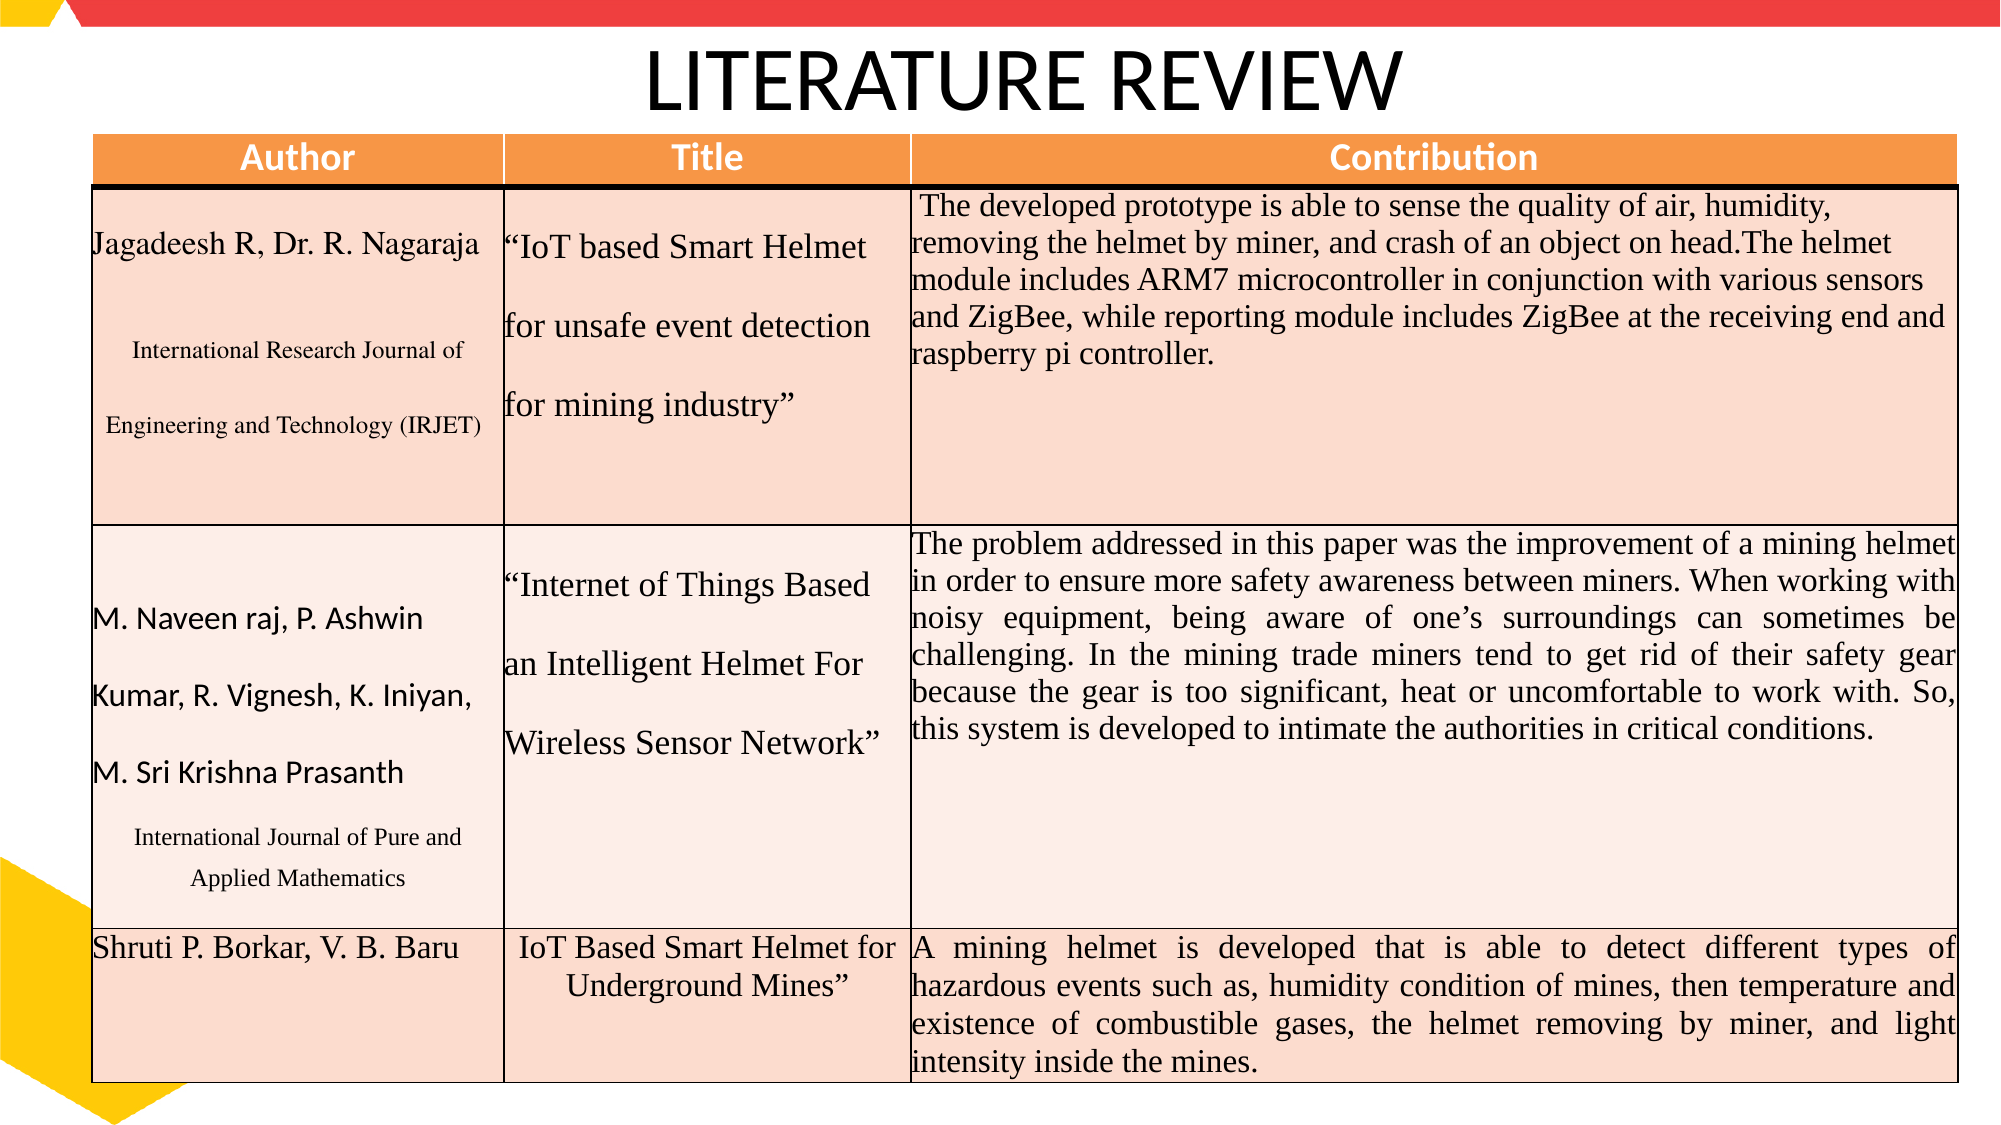

# LITERATURE REVIEW
| Author | Title | Contribution |  |
| --- | --- | --- | --- |
| Jagadeesh R, Dr. R. Nagaraja International Research Journal of Engineering and Technology (IRJET) | “IoT based Smart Helmet for unsafe event detection for mining industry” | The developed prototype is able to sense the quality of air, humidity, removing the helmet by miner, and crash of an object on head.The helmet module includes ARM7 microcontroller in conjunction with various sensors and ZigBee, while reporting module includes ZigBee at the receiving end and raspberry pi controller. |  |
| M. Naveen raj, P. Ashwin Kumar, R. Vignesh, K. Iniyan, M. Sri Krishna Prasanth International Journal of Pure and Applied Mathematics | “Internet of Things Based an Intelligent Helmet For Wireless Sensor Network” | The problem addressed in this paper was the improvement of a mining helmet in order to ensure more safety awareness between miners. When working with noisy equipment, being aware of one’s surroundings can sometimes be challenging. In the mining trade miners tend to get rid of their safety gear because the gear is too significant, heat or uncomfortable to work with. So, this system is developed to intimate the authorities in critical conditions. |  |
| Shruti P. Borkar, V. B. Baru | IoT Based Smart Helmet for Underground Mines” | A mining helmet is developed that is able to detect different types of hazardous events such as, humidity condition of mines, then temperature and existence of combustible gases, the helmet removing by miner, and light intensity inside the mines. |  |